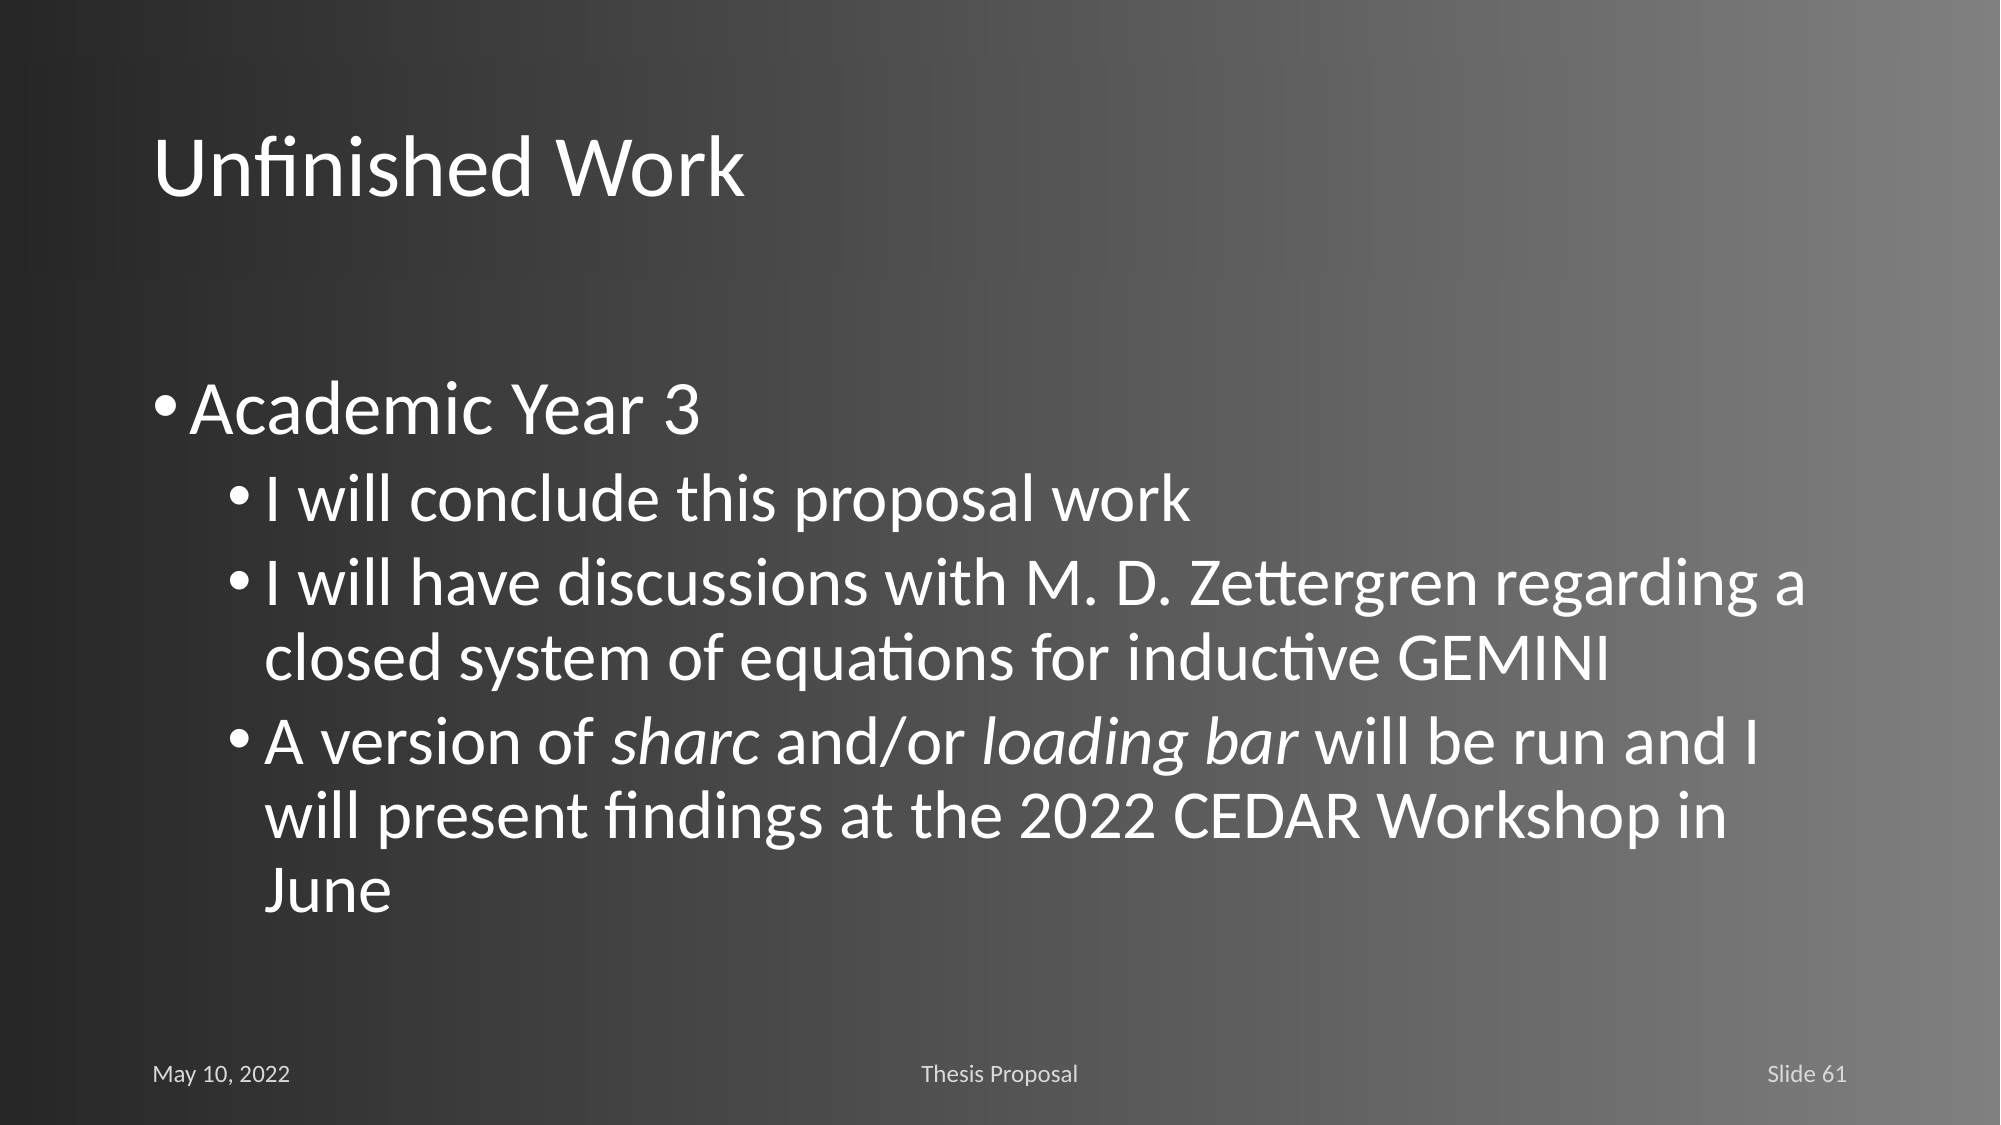

# Unfinished Work
Academic Year 3
I will conclude this proposal work
I will have discussions with M. D. Zettergren regarding a closed system of equations for inductive GEMINI
A version of sharc and/or loading bar will be run and I will present findings at the 2022 CEDAR Workshop in June
May 10, 2022
Thesis Proposal
Slide 61